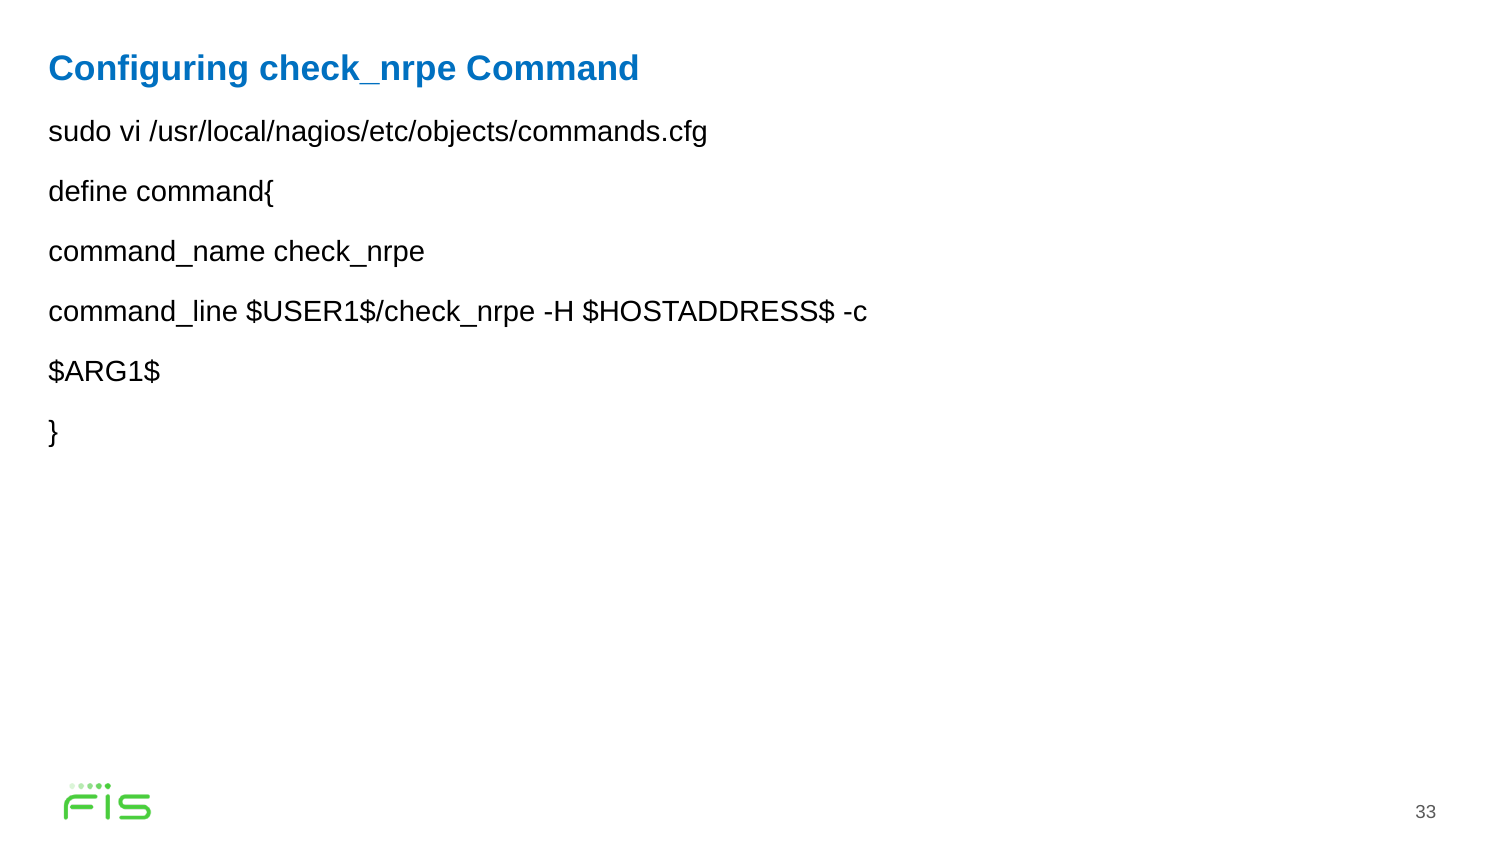

Configuring check_nrpe Command
sudo vi /usr/local/nagios/etc/objects/commands.cfg
define command{
command_name check_nrpe
command_line $USER1$/check_nrpe -H $HOSTADDRESS$ -c
$ARG1$
}
33